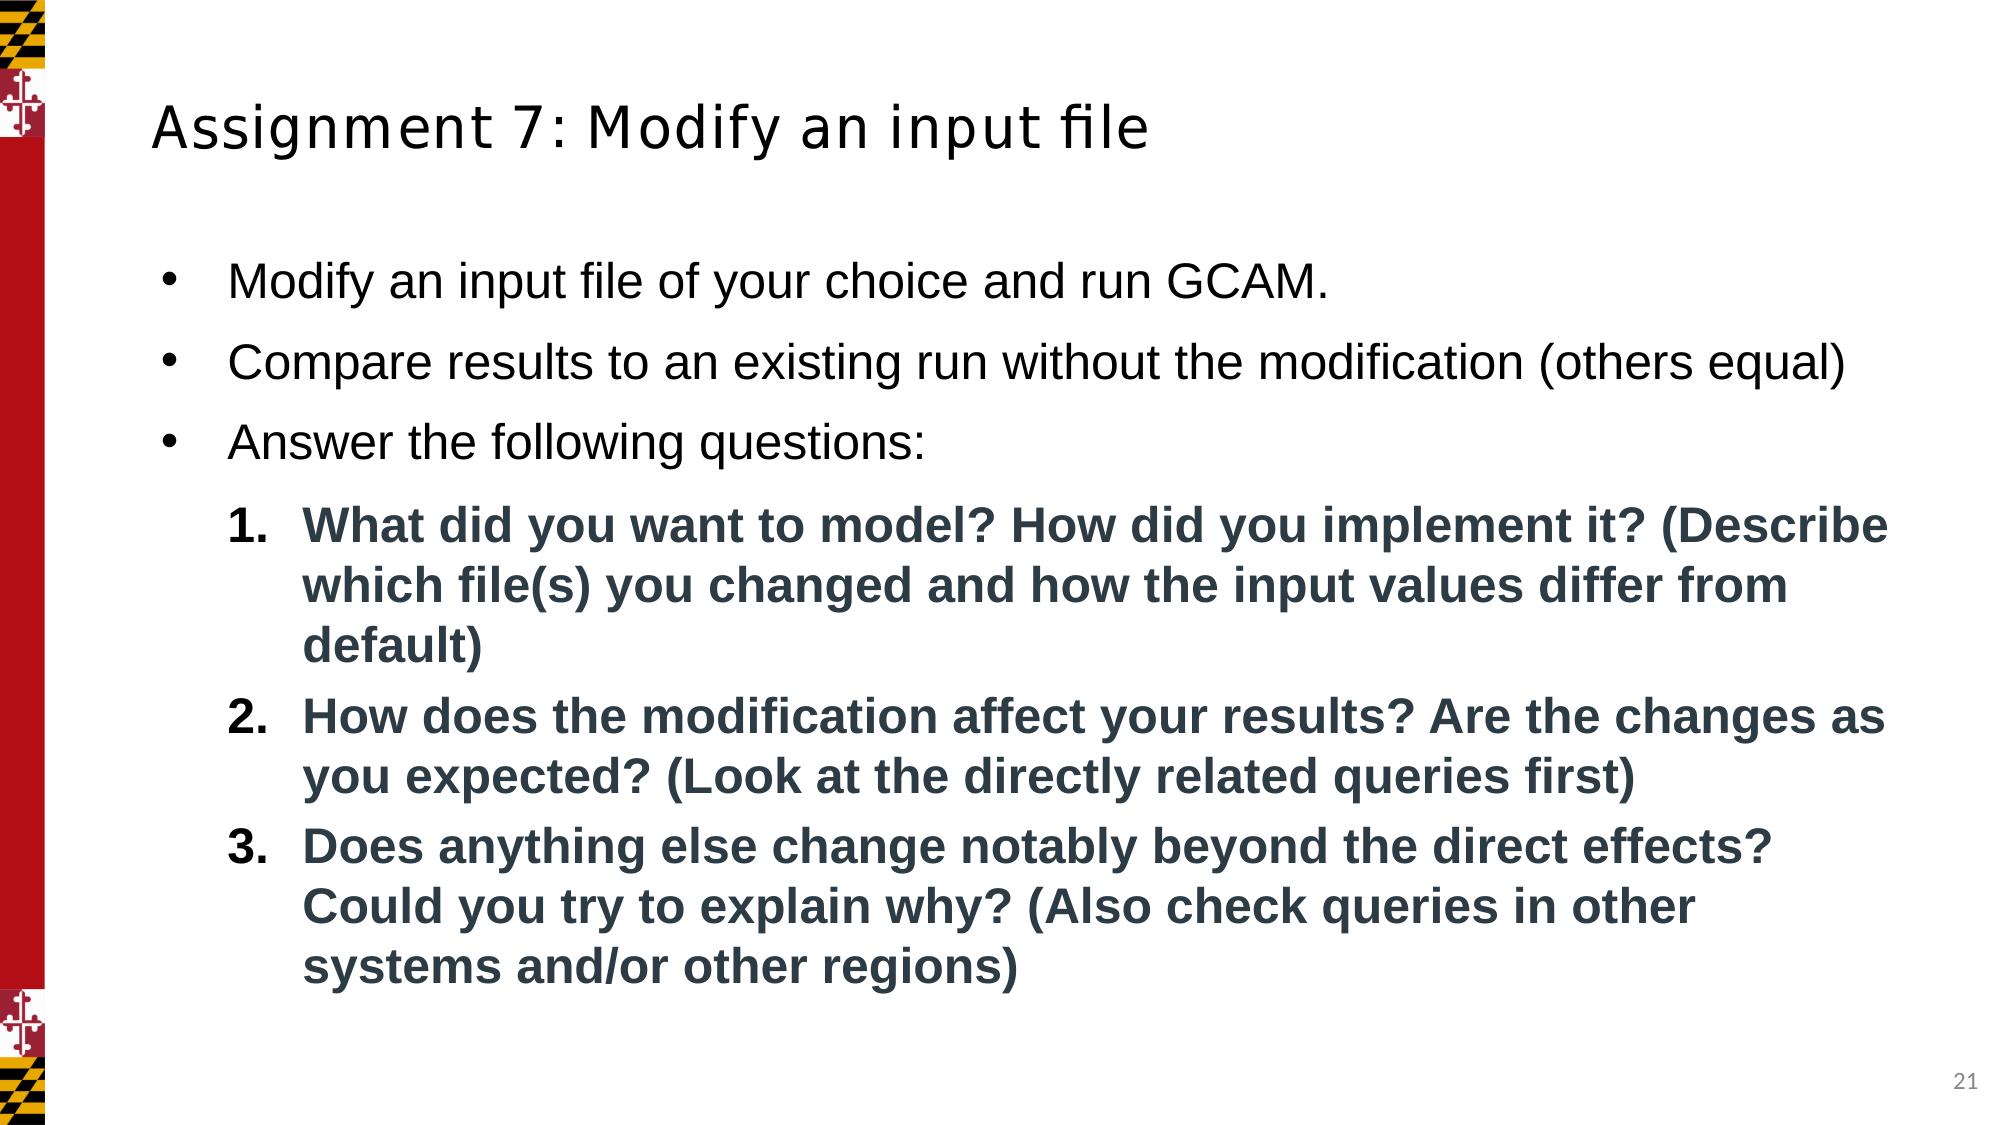

# Assignment 7: Modify an input file
Modify an input file of your choice and run GCAM.
Compare results to an existing run without the modification (others equal)
Answer the following questions:
What did you want to model? How did you implement it? (Describe which file(s) you changed and how the input values differ from default)
How does the modification affect your results? Are the changes as you expected? (Look at the directly related queries first)
Does anything else change notably beyond the direct effects? Could you try to explain why? (Also check queries in other systems and/or other regions)